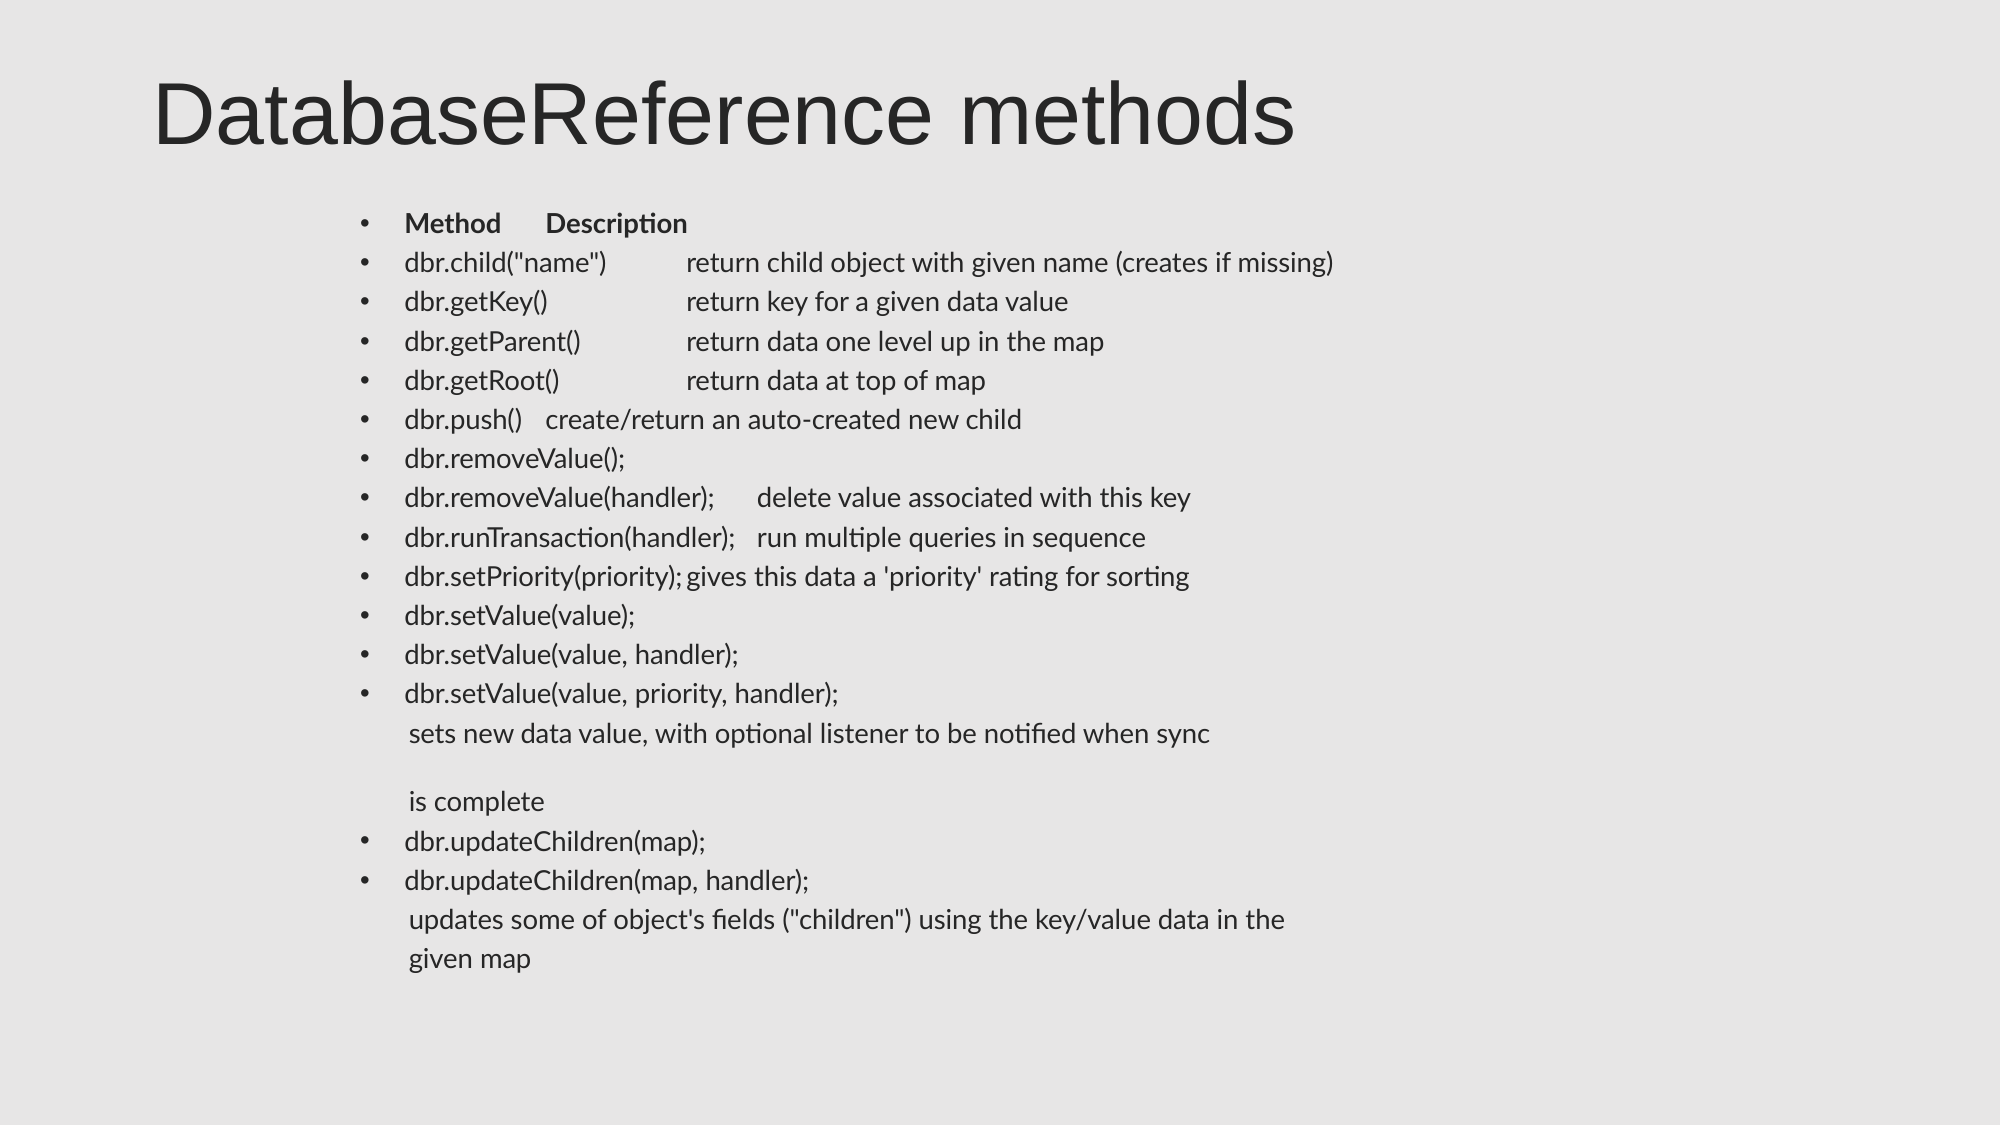

# DatabaseReference methods
Method		Description
dbr.child("name")		return child object with given name (creates if missing)
dbr.getKey()		return key for a given data value
dbr.getParent()		return data one level up in the map
dbr.getRoot()		return data at top of map
dbr.push()		create/return an auto-created new child
dbr.removeValue();
dbr.removeValue(handler);	delete value associated with this key
dbr.runTransaction(handler);	run multiple queries in sequence
dbr.setPriority(priority);	gives this data a 'priority' rating for sorting
dbr.setValue(value);
dbr.setValue(value, handler);
dbr.setValue(value, priority, handler);
			sets new data value, with optional listener to be notified when sync
			is complete
dbr.updateChildren(map);
dbr.updateChildren(map, handler);
			updates some of object's fields ("children") using the key/value data in the
			given map